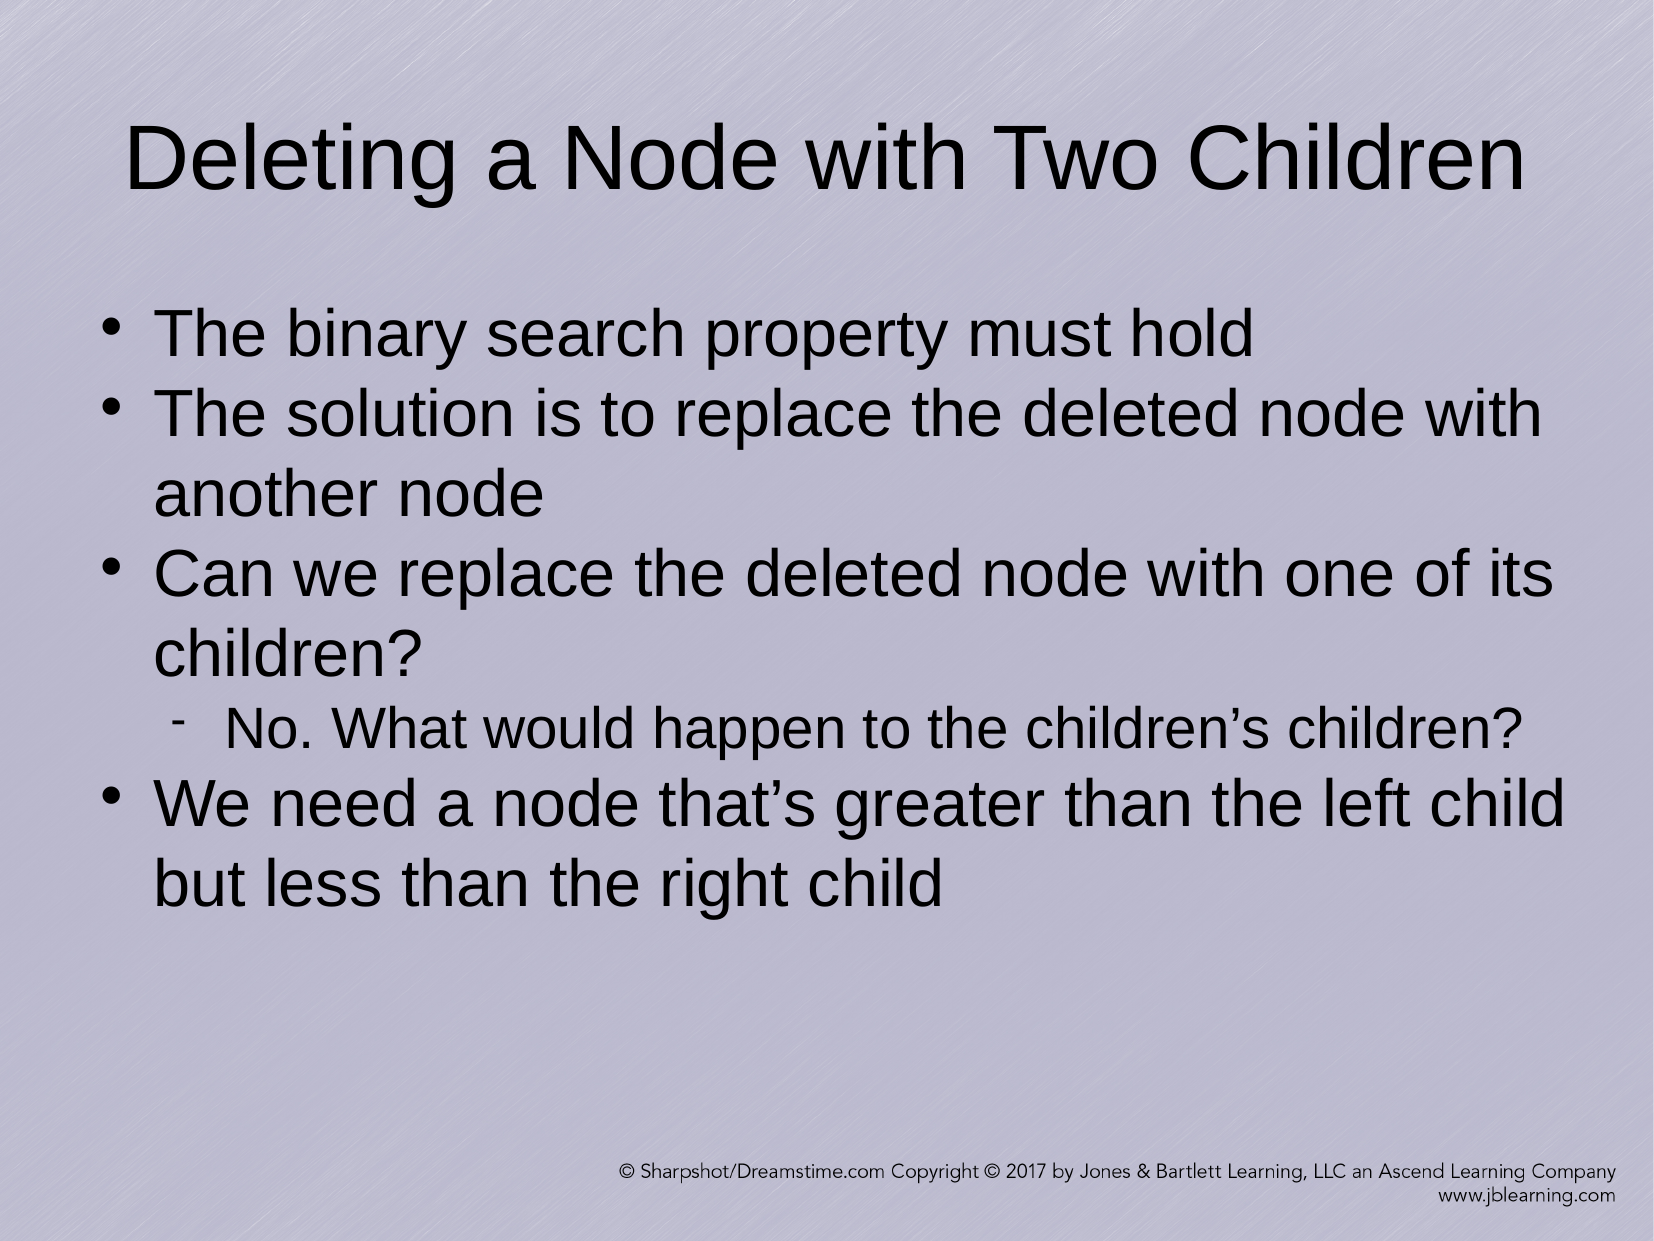

Deleting a Node with Two Children
The binary search property must hold
The solution is to replace the deleted node with another node
Can we replace the deleted node with one of its children?
No. What would happen to the children’s children?
We need a node that’s greater than the left child but less than the right child